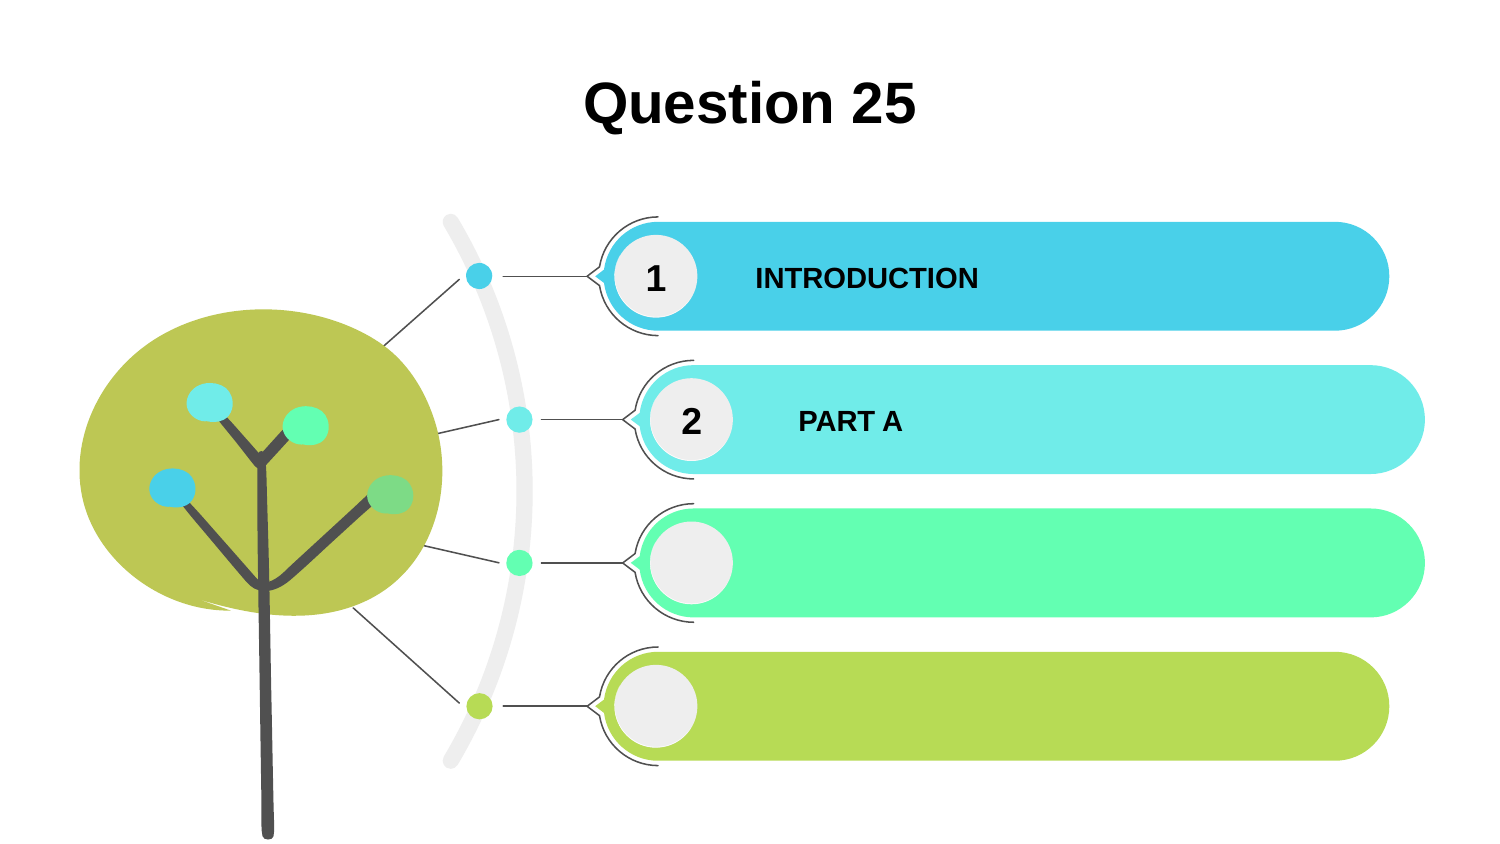

# Question 25

INTRODUCTION
1

PART A
2